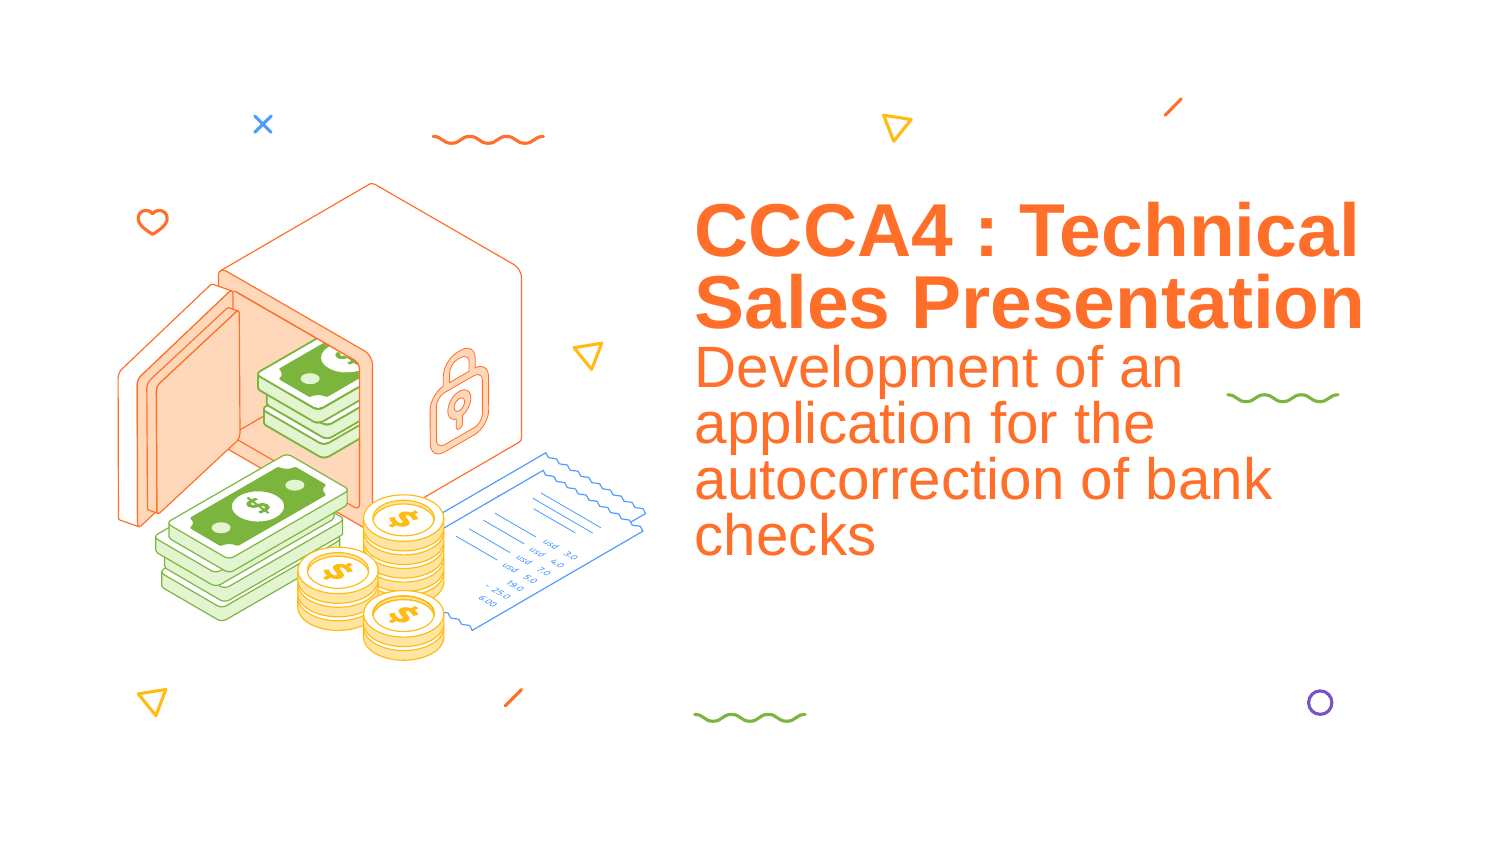

# CCCA4 : Technical Sales Presentation Development of an application for the autocorrection of bank checks